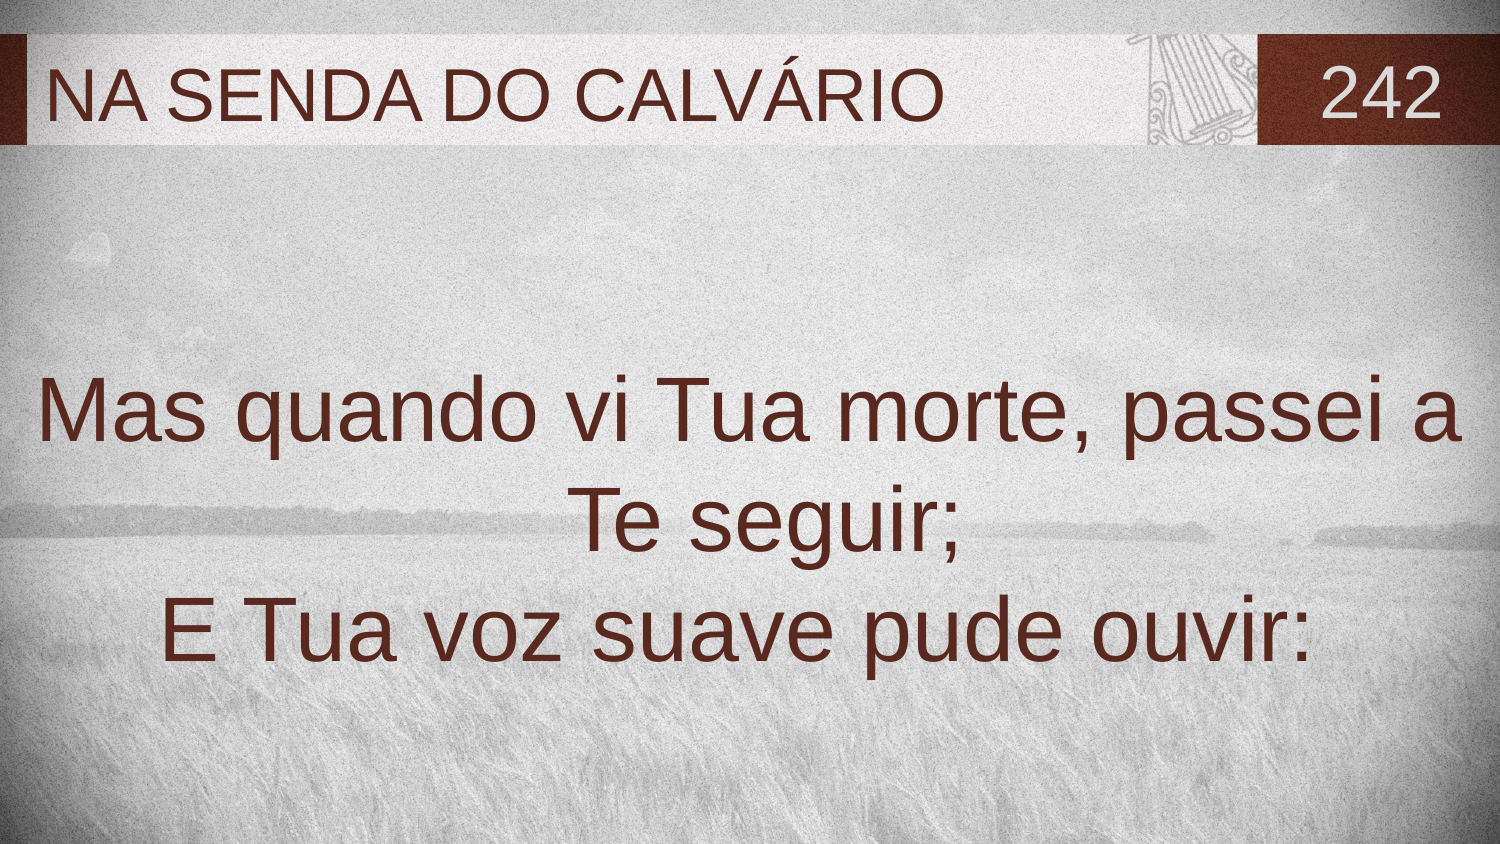

# NA SENDA DO CALVÁRIO
242
Mas quando vi Tua morte, passei a Te seguir;
E Tua voz suave pude ouvir: